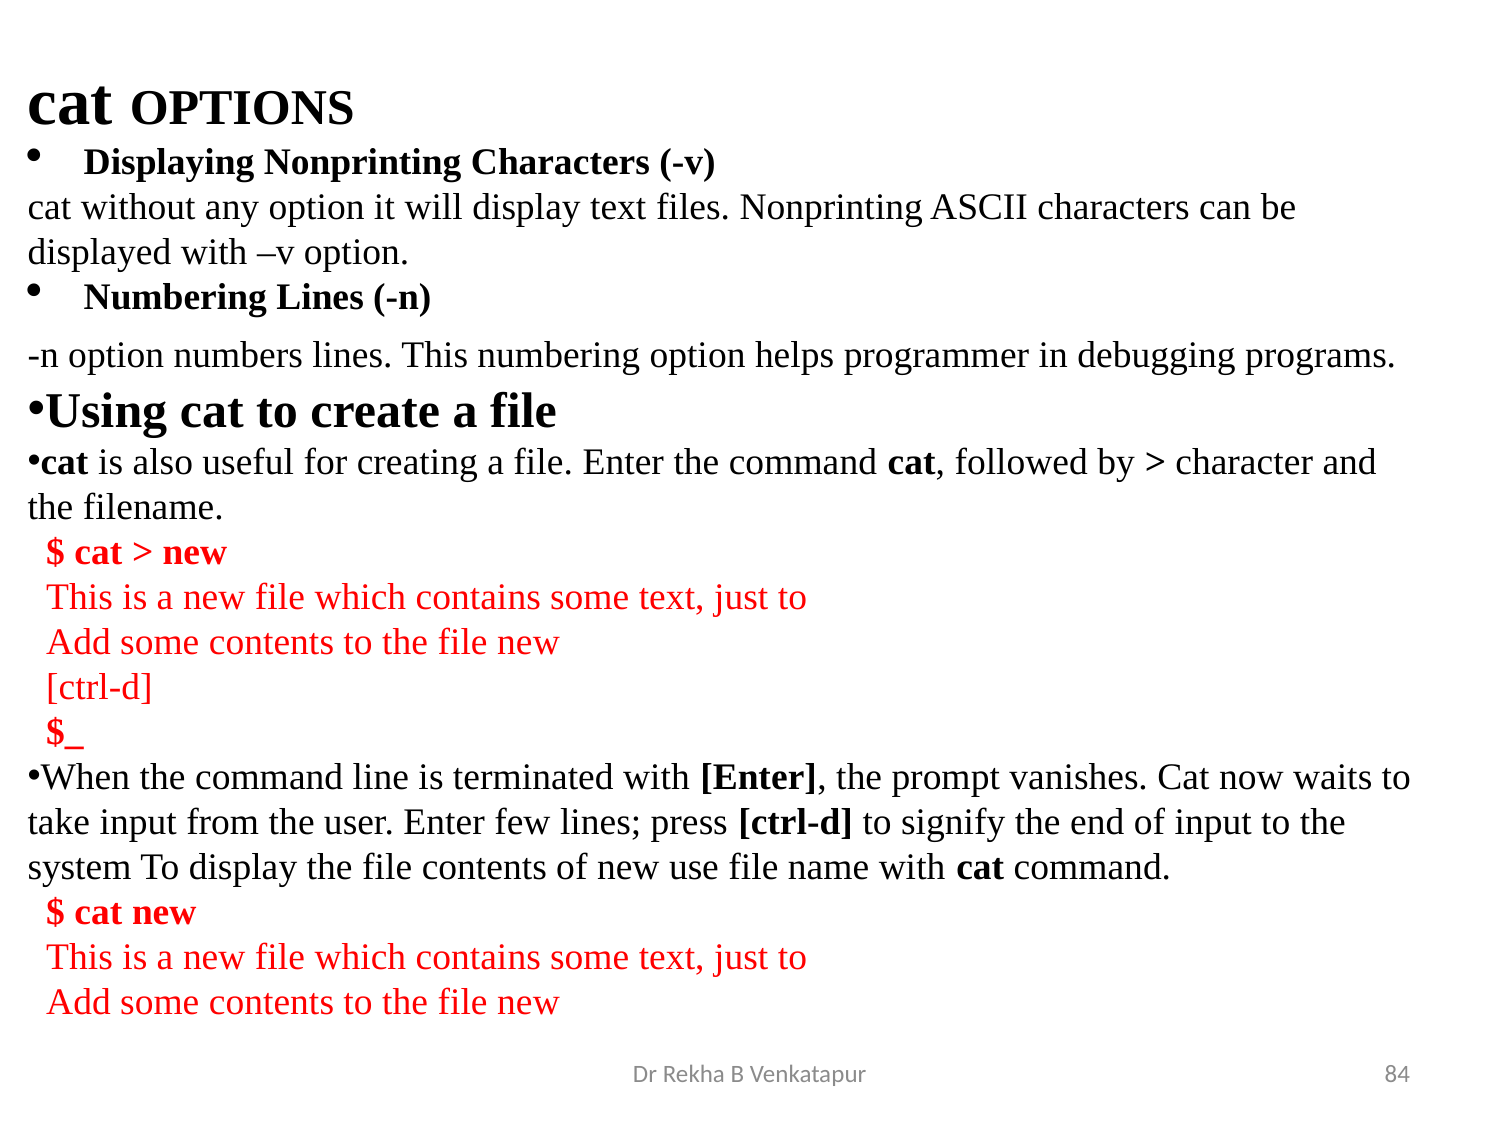

cat OPTIONS
Displaying Nonprinting Characters (-v)
cat without any option it will display text files. Nonprinting ASCII characters can be displayed with –v option.
Numbering Lines (-n)
-n option numbers lines. This numbering option helps programmer in debugging programs.
Using cat to create a file
cat is also useful for creating a file. Enter the command cat, followed by > character and the filename.
$ cat > new
This is a new file which contains some text, just to
Add some contents to the file new
[ctrl-d]
$_
When the command line is terminated with [Enter], the prompt vanishes. Cat now waits to take input from the user. Enter few lines; press [ctrl-d] to signify the end of input to the system To display the file contents of new use file name with cat command.
$ cat new
This is a new file which contains some text, just to
Add some contents to the file new

Dr Rekha B Venkatapur
84